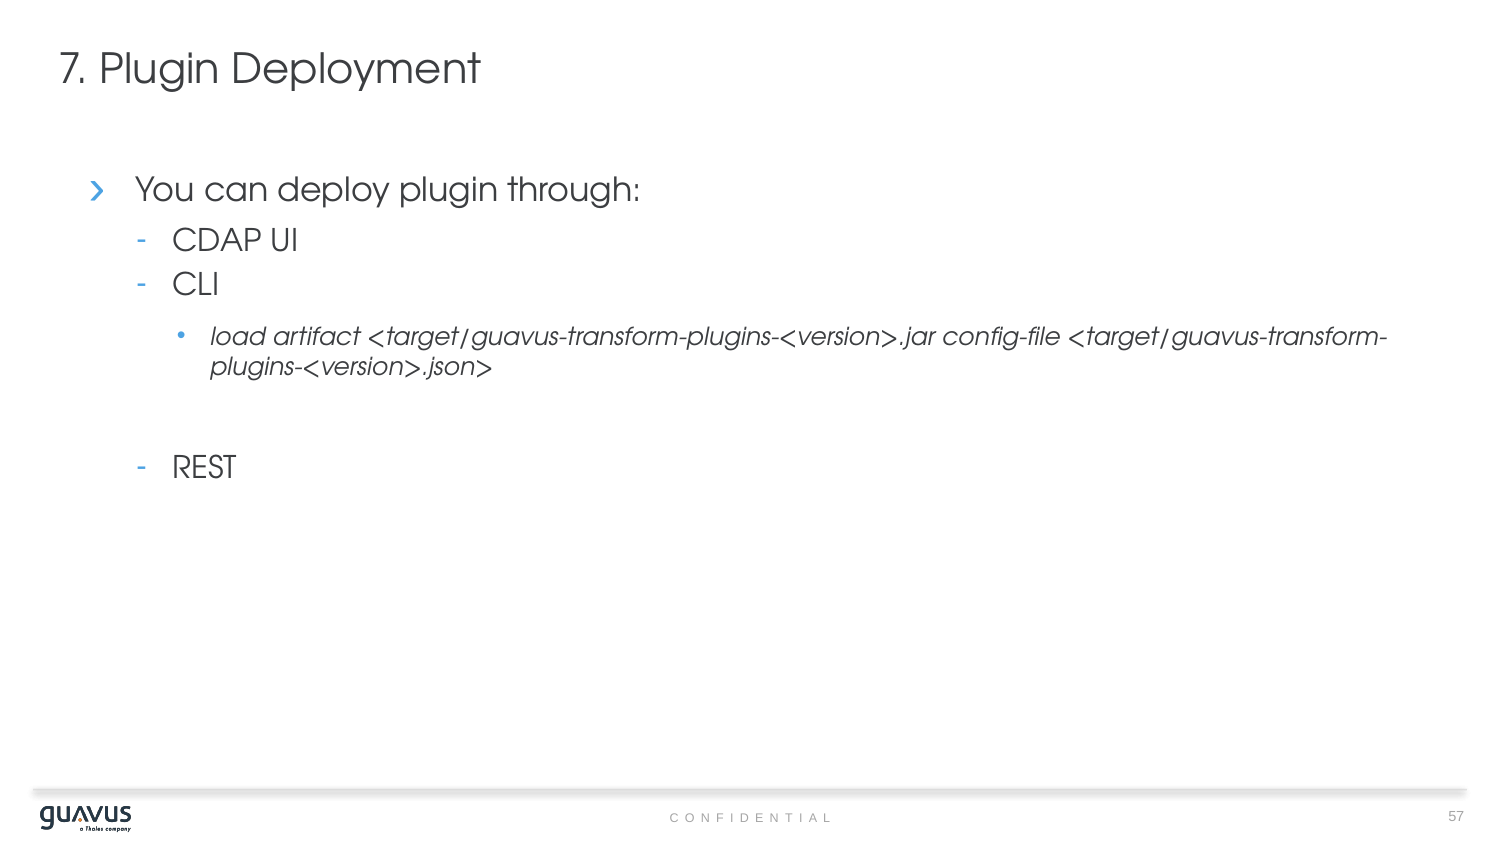

# 7. Plugin Deployment
You can deploy plugin through:
CDAP UI
CLI
load artifact <target/guavus-transform-plugins-<version>.jar config-file <target/guavus-transform-plugins-<version>.json>

REST